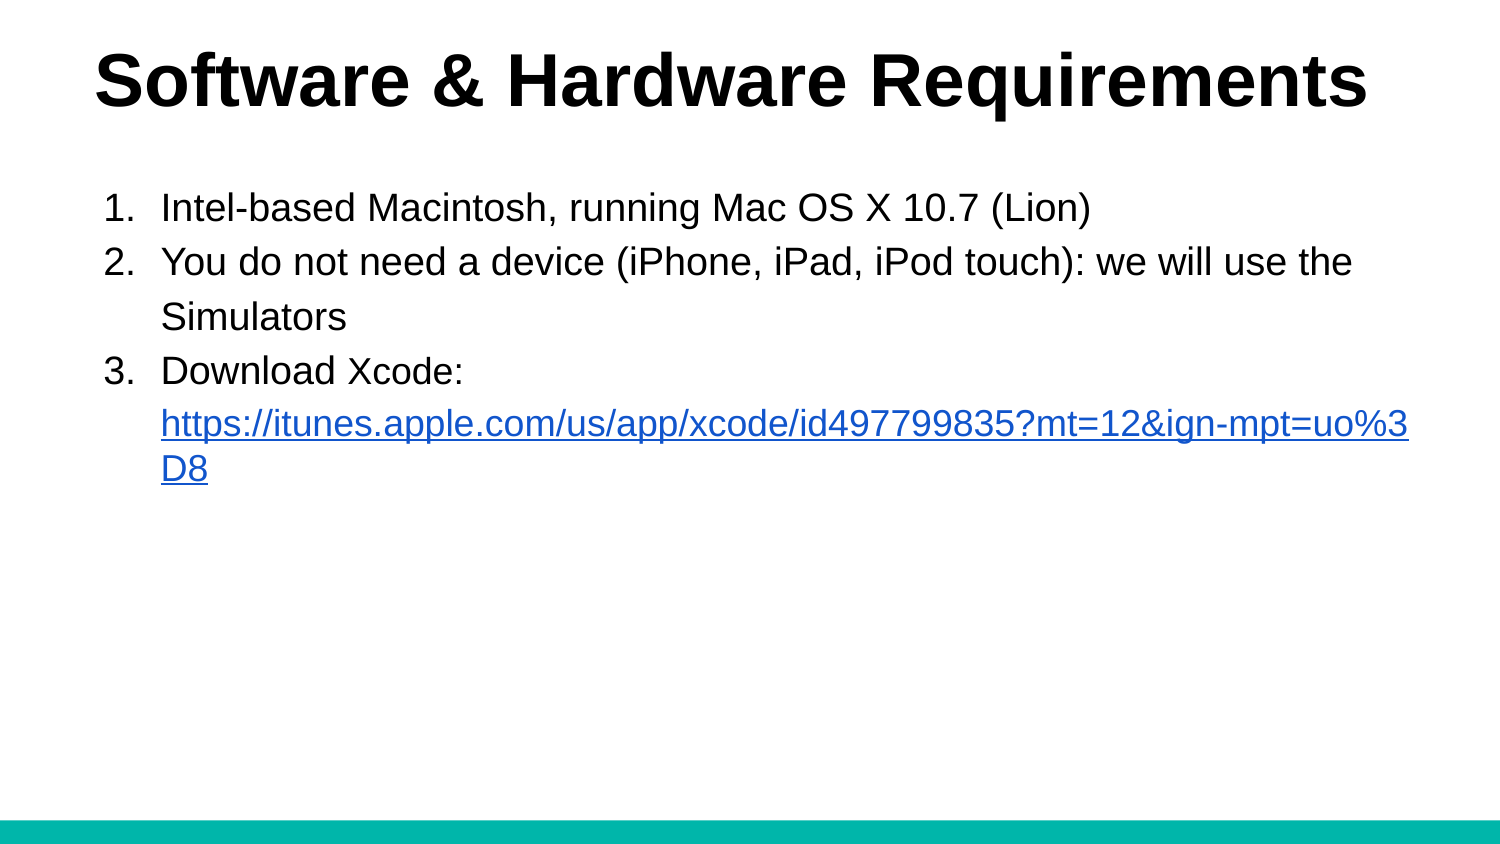

# Software & Hardware Requirements
Intel-based Macintosh, running Mac OS X 10.7 (Lion)
You do not need a device (iPhone, iPad, iPod touch): we will use the Simulators
Download Xcode: https://itunes.apple.com/us/app/xcode/id497799835?mt=12&ign-mpt=uo%3D8